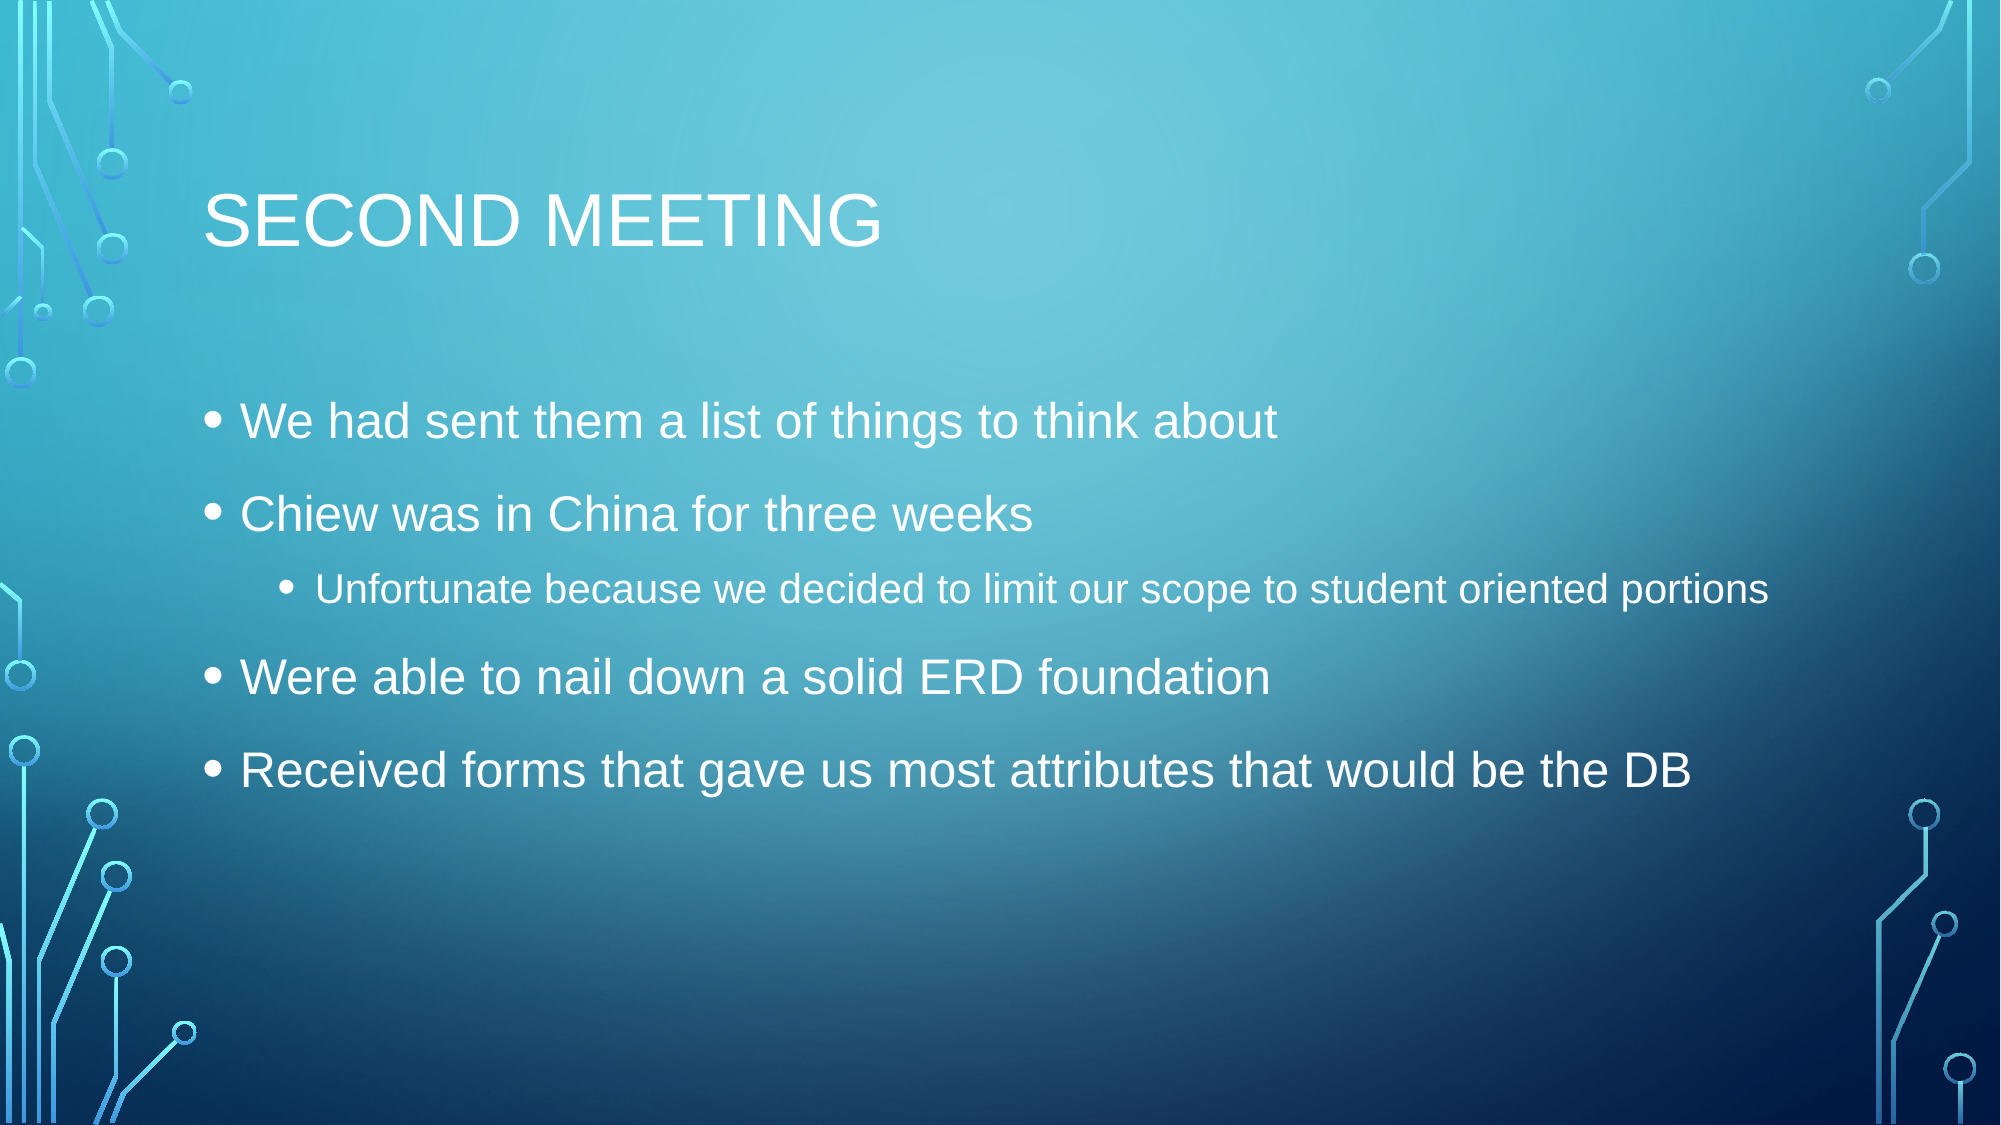

# Second meeting
We had sent them a list of things to think about
Chiew was in China for three weeks
Unfortunate because we decided to limit our scope to student oriented portions
Were able to nail down a solid ERD foundation
Received forms that gave us most attributes that would be the DB